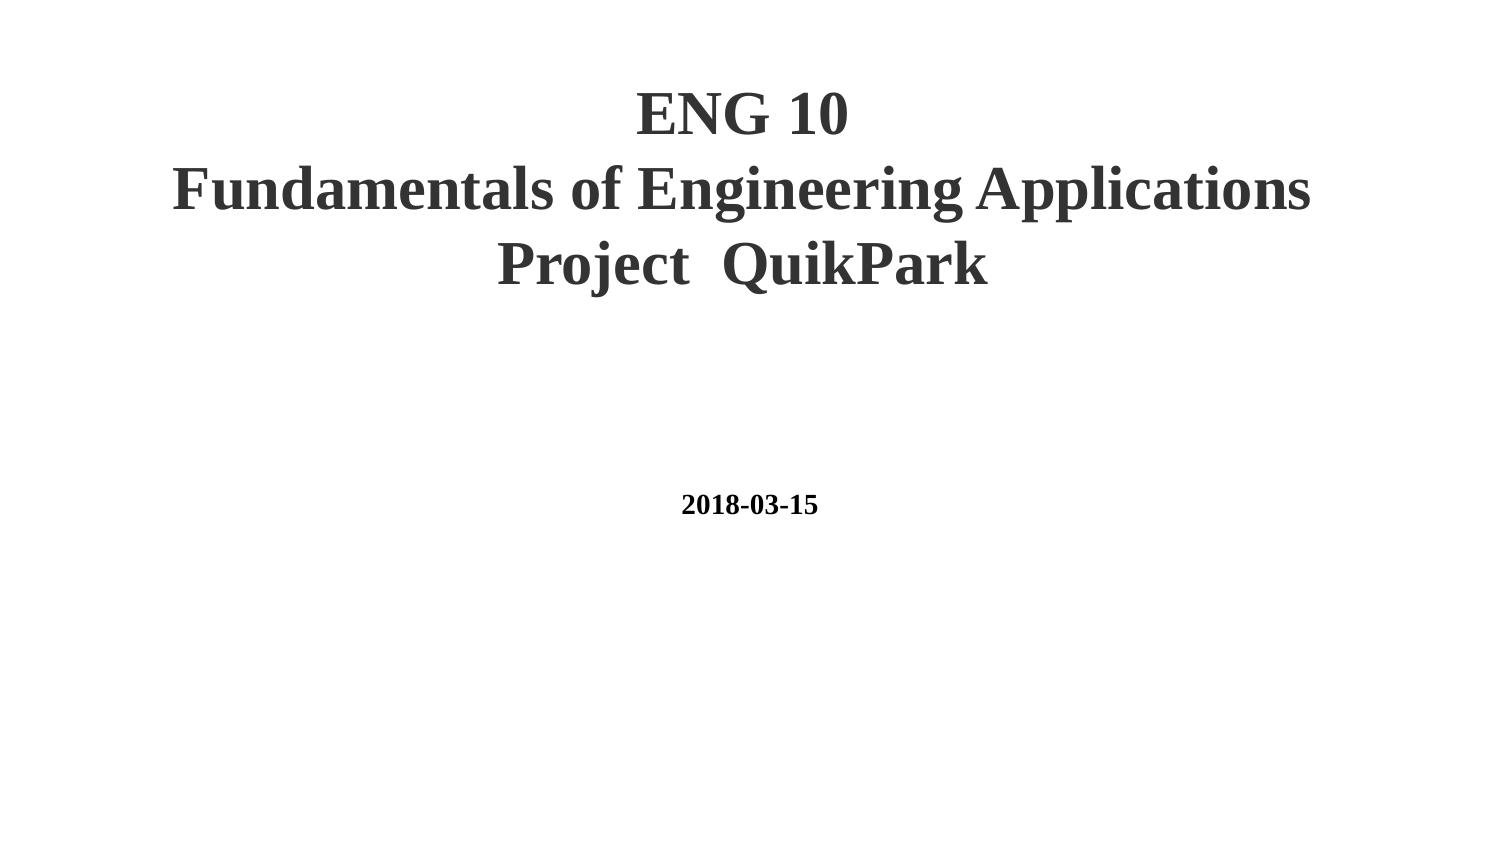

# ENG 10
Fundamentals of Engineering Applications
Project  QuikPark
2018-03-15